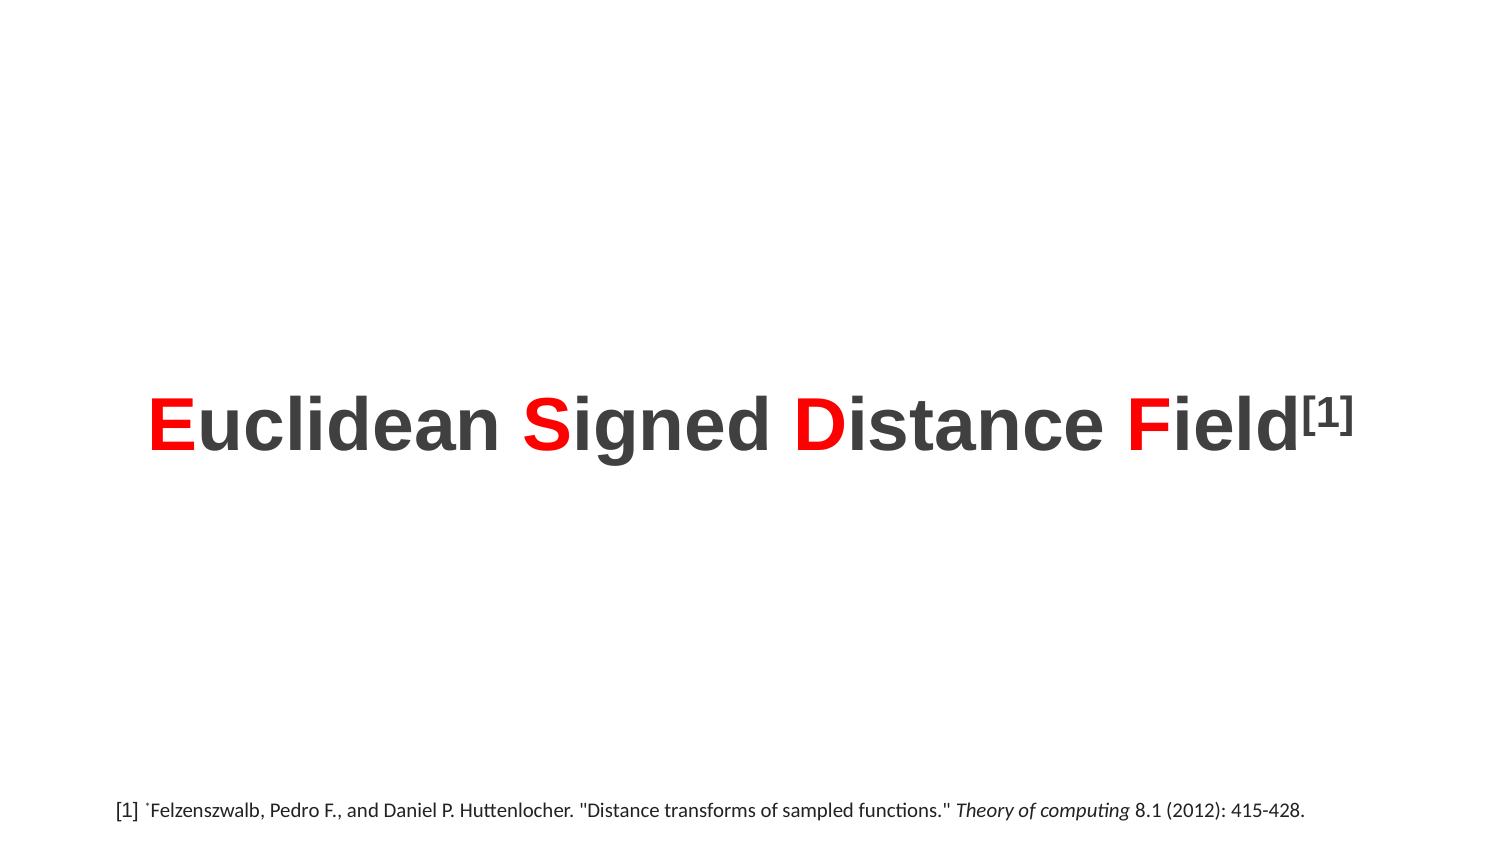

Euclidean Signed Distance Field[1]
[1] *Felzenszwalb, Pedro F., and Daniel P. Huttenlocher. "Distance transforms of sampled functions." Theory of computing 8.1 (2012): 415-428.